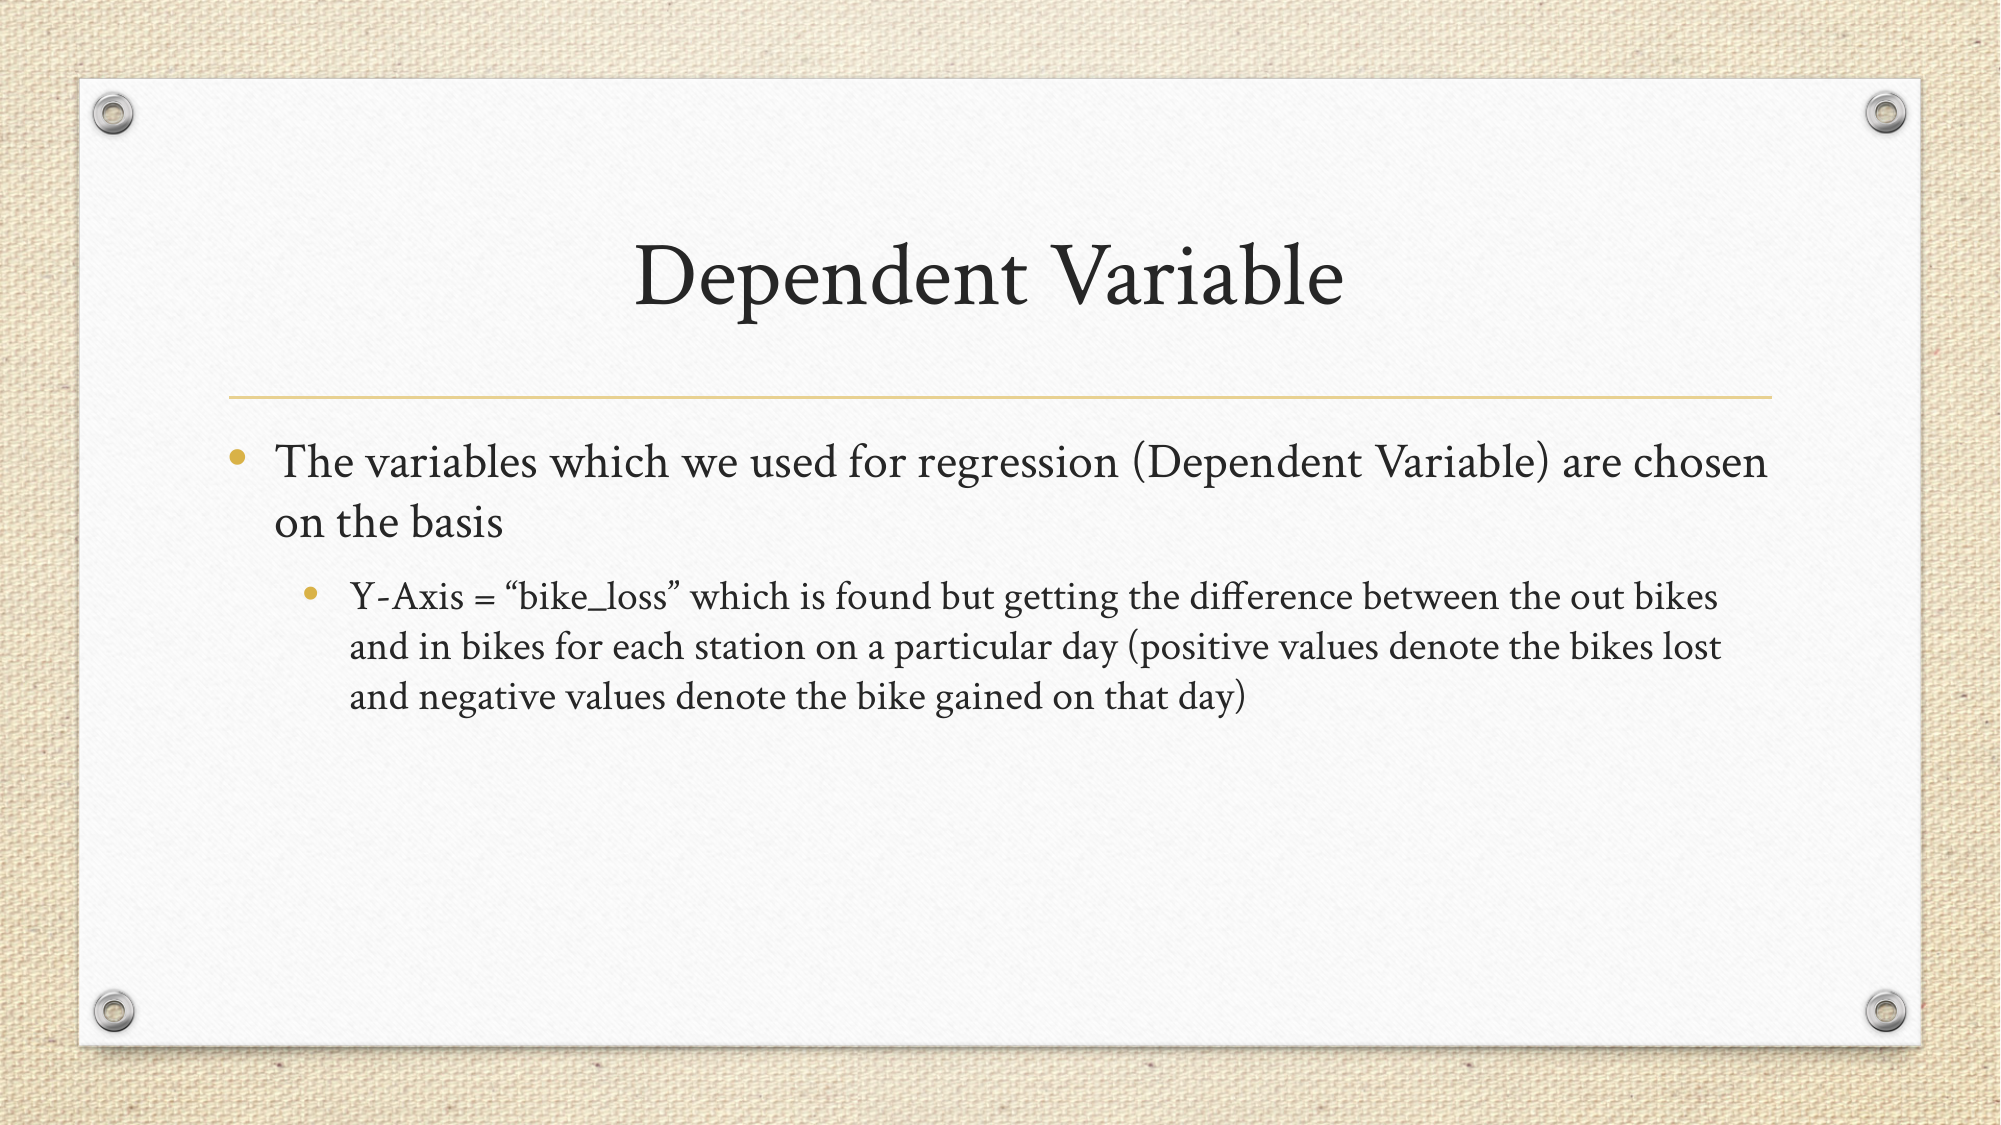

# Dependent Variable
The variables which we used for regression (Dependent Variable) are chosen on the basis
Y-Axis = “bike_loss” which is found but getting the difference between the out bikes and in bikes for each station on a particular day (positive values denote the bikes lost and negative values denote the bike gained on that day)